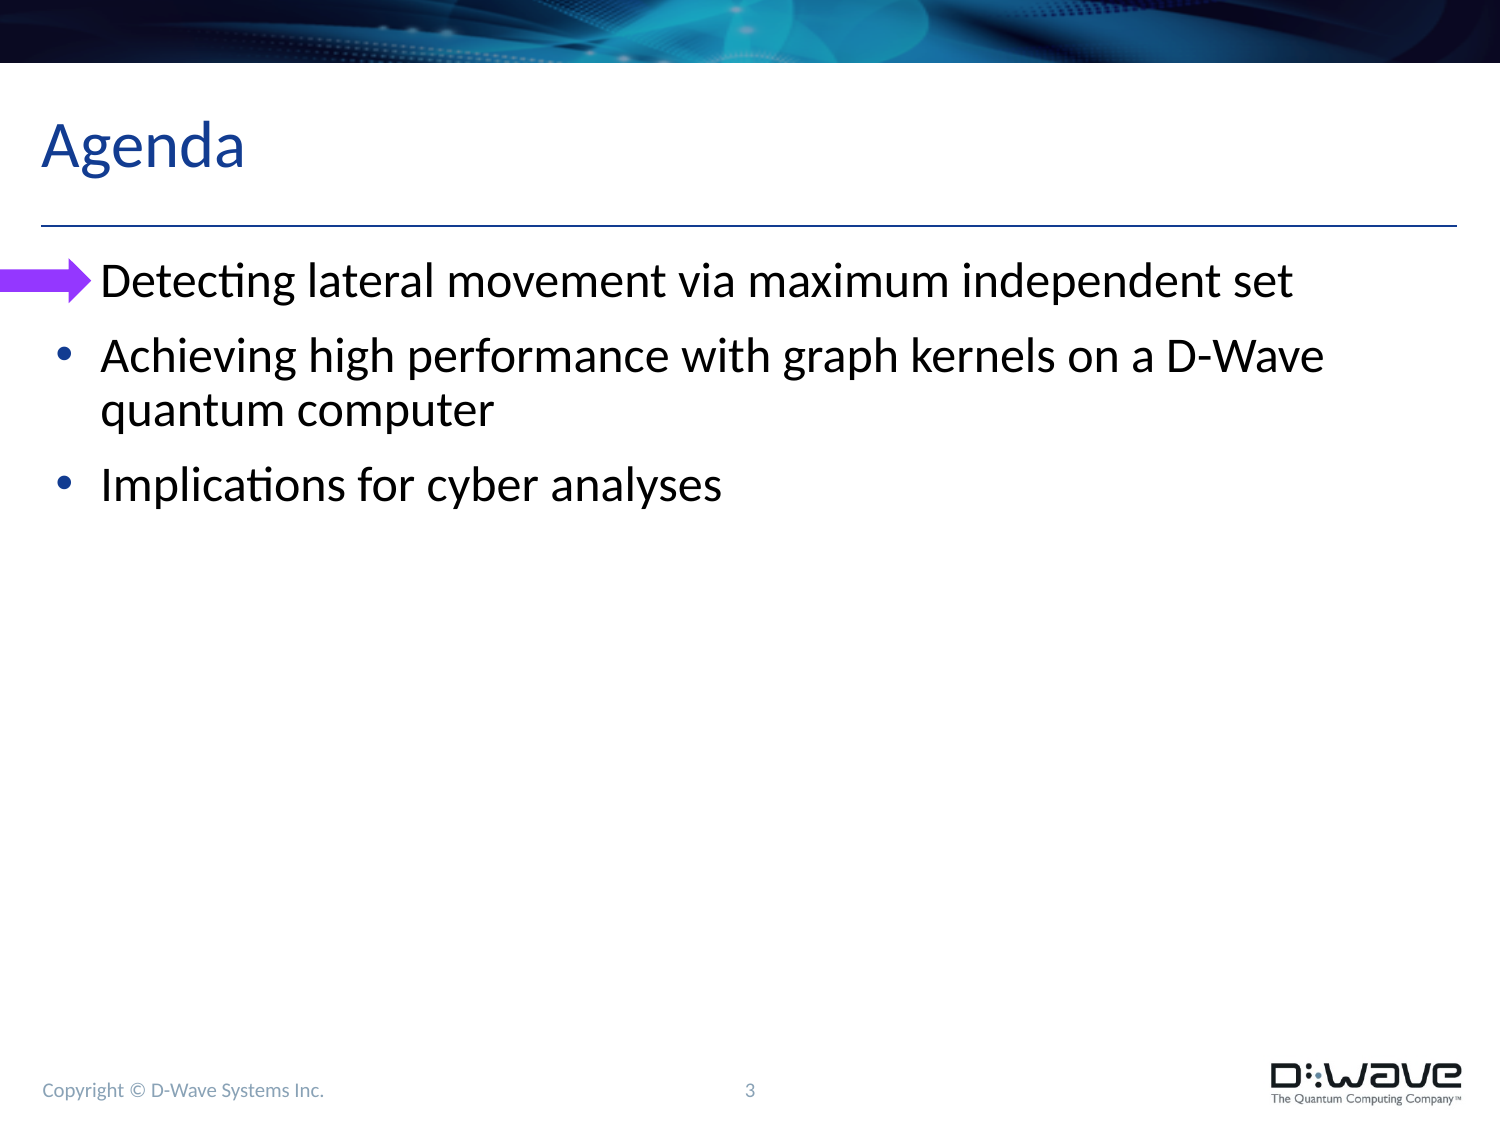

# Agenda
Detecting lateral movement via maximum independent set
Achieving high performance with graph kernels on a D-Wave quantum computer
Implications for cyber analyses